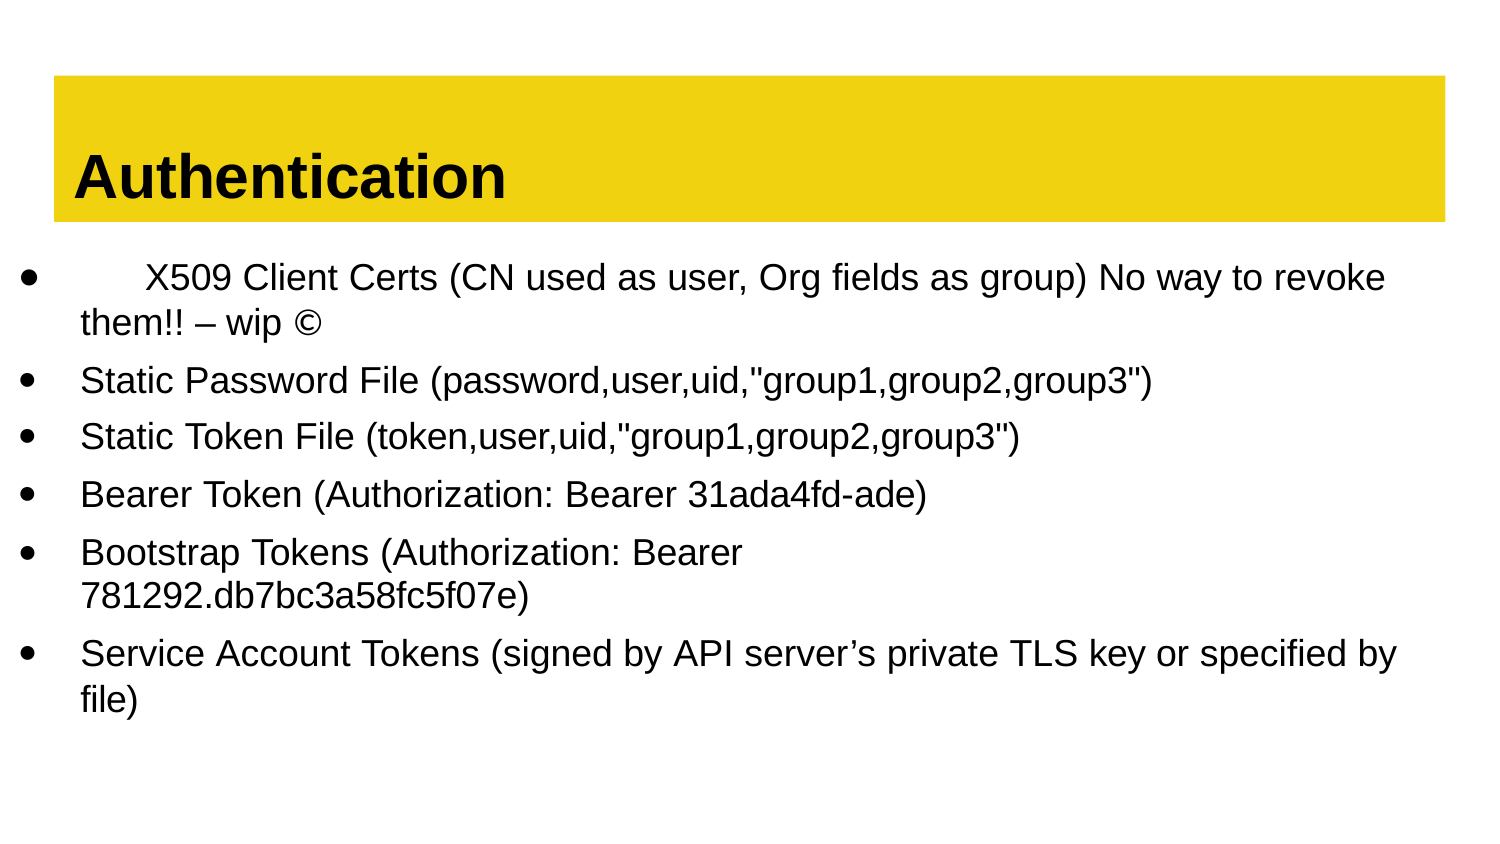

# Authentication
	X509 Client Certs (CN used as user, Org fields as group) No way to revoke them!! – wip ©
Static Password File (password,user,uid,"group1,group2,group3")
Static Token File (token,user,uid,"group1,group2,group3")
Bearer Token (Authorization: Bearer 31ada4fd-ade)
Bootstrap Tokens (Authorization: Bearer 781292.db7bc3a58fc5f07e)
Service Account Tokens (signed by API server’s private TLS key or specified by file)